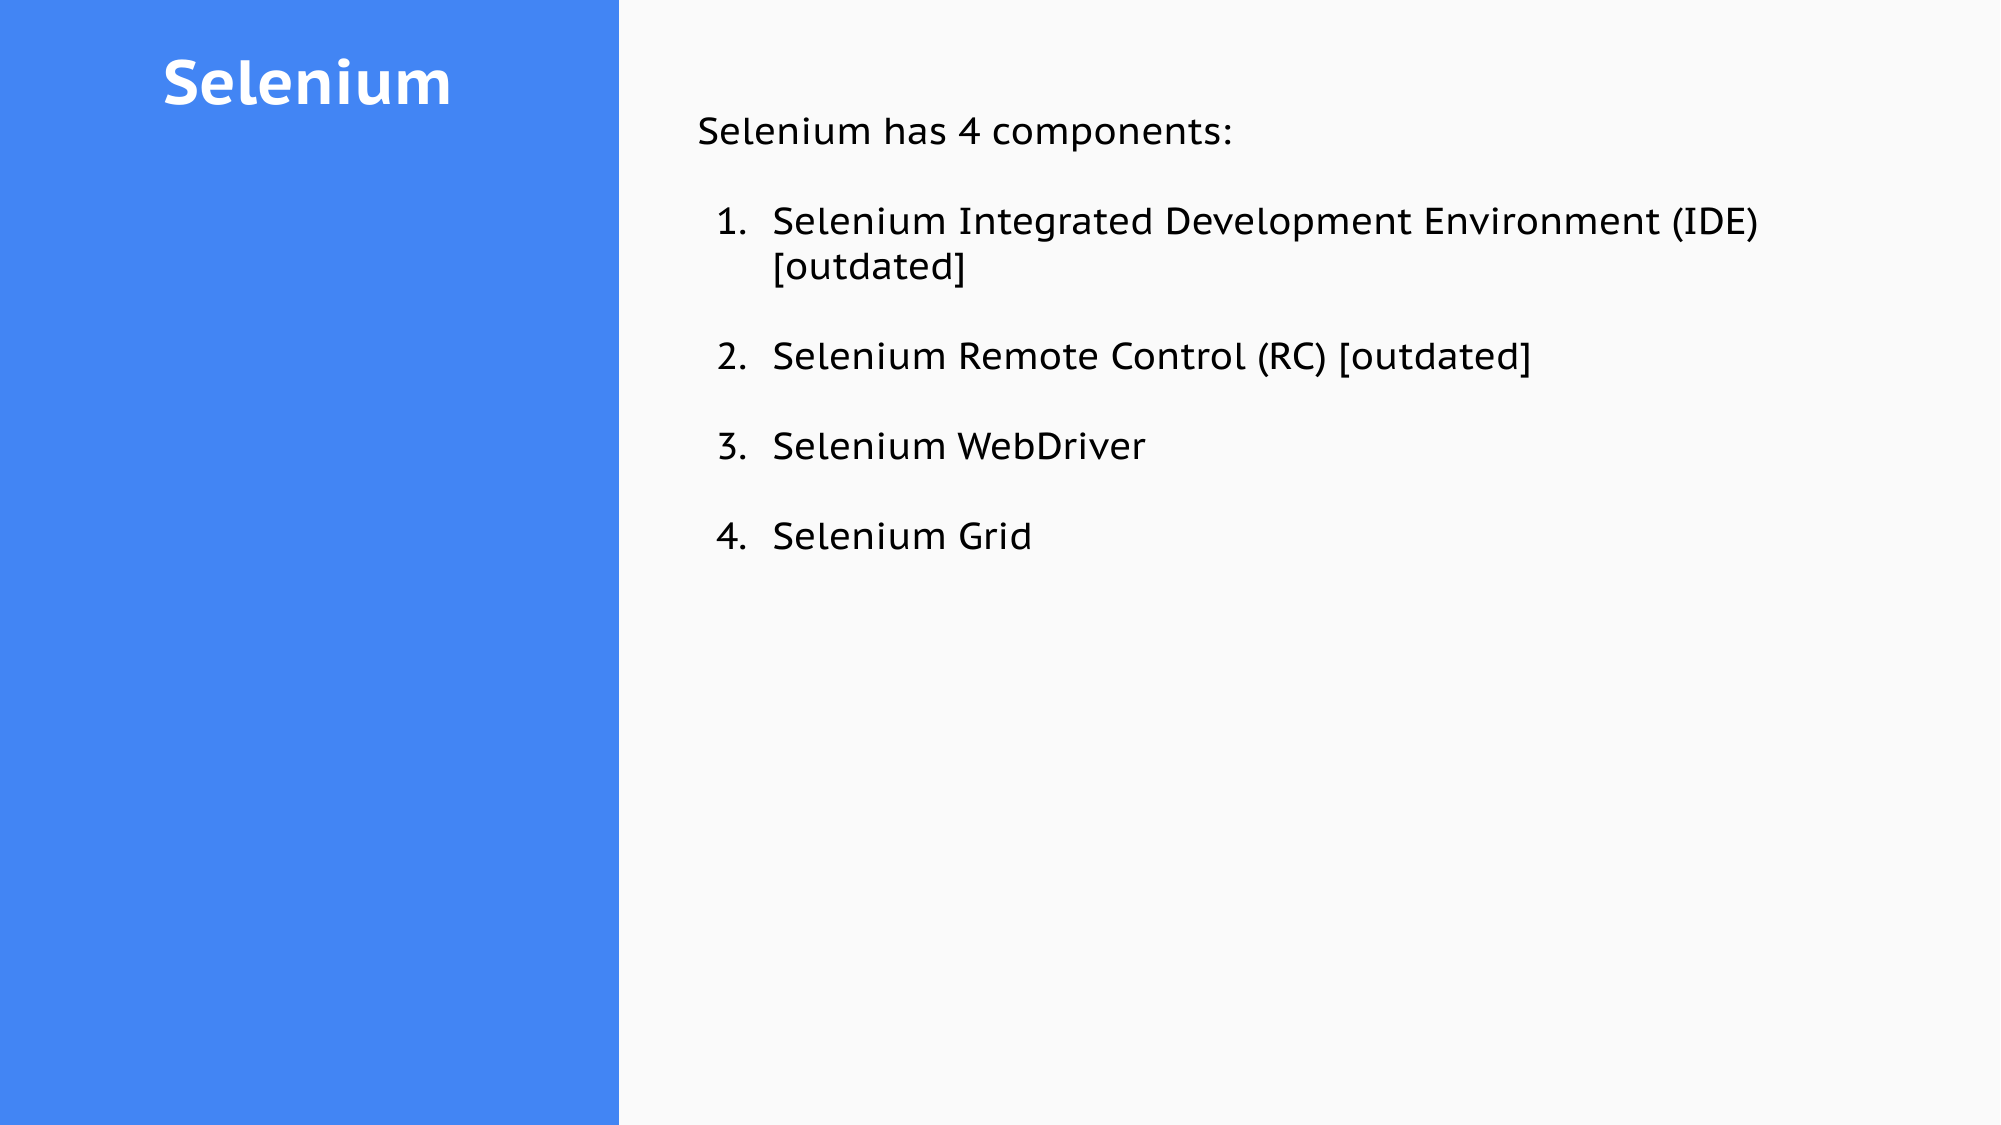

# Selenium
Selenium has 4 components:

Selenium Integrated Development Environment (IDE) [outdated]

Selenium Remote Control (RC) [outdated]

Selenium WebDriver

Selenium Grid